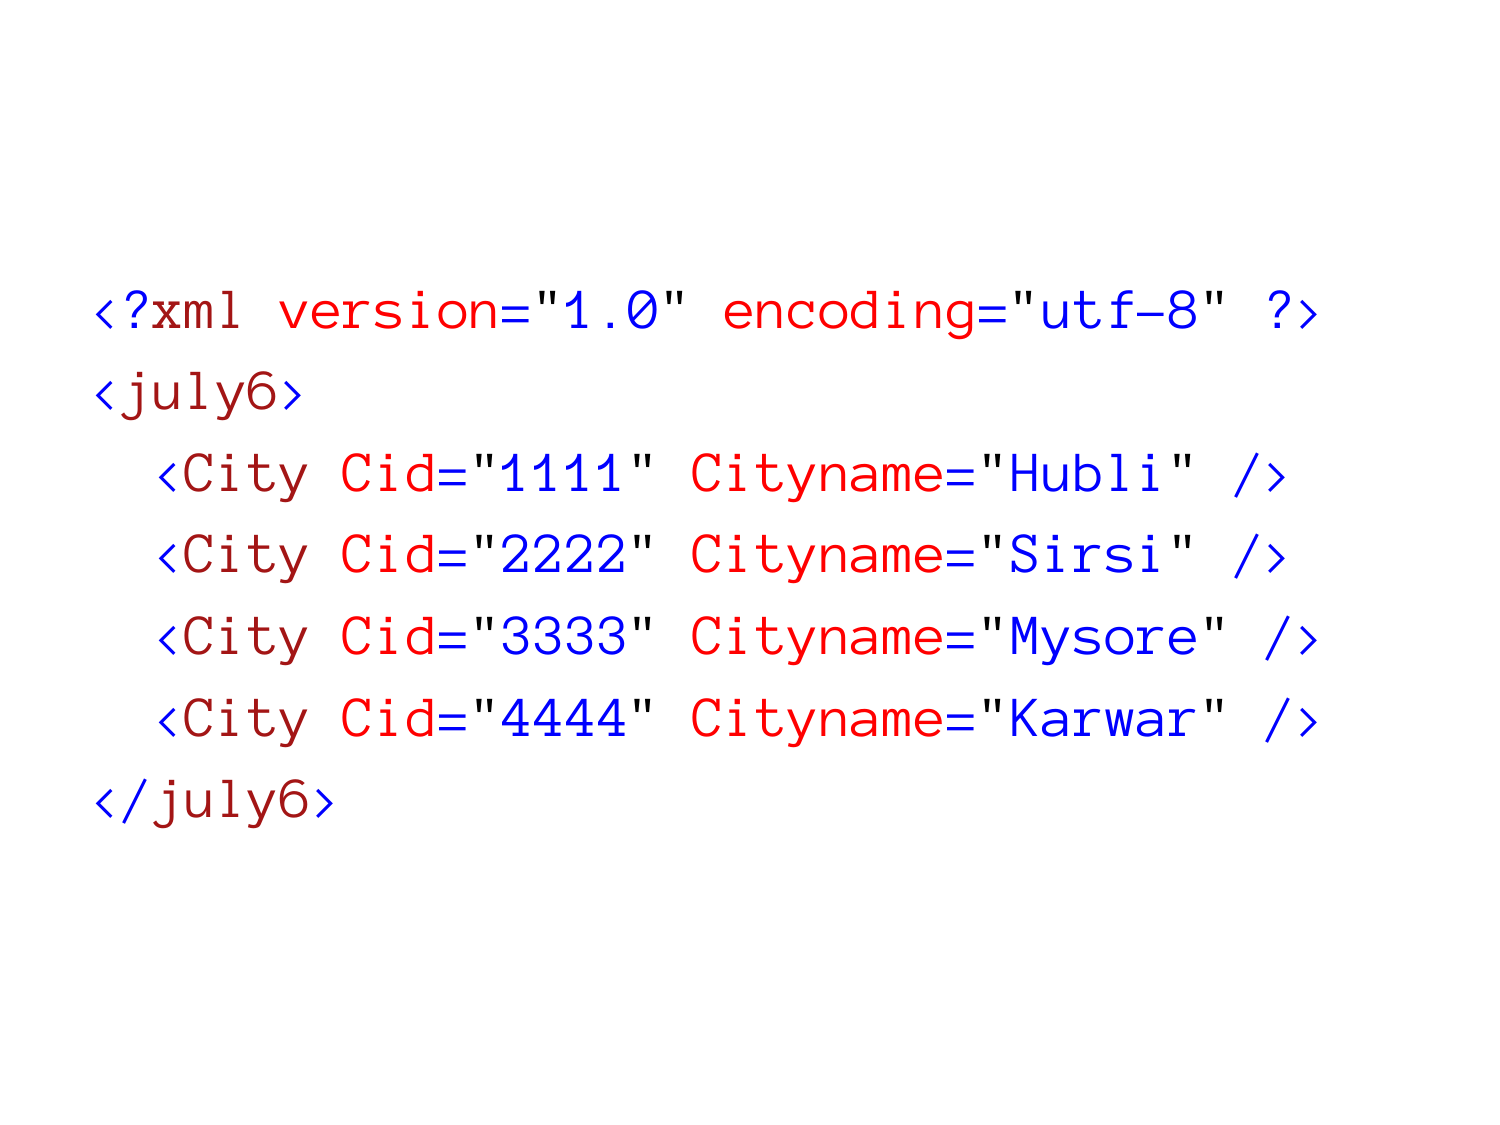

#
<?xml version="1.0" encoding="utf-8" ?>
<july6>
  <City Cid="1111" Cityname="Hubli" />
  <City Cid="2222" Cityname="Sirsi" />
  <City Cid="3333" Cityname="Mysore" />
  <City Cid="4444" Cityname="Karwar" />
</july6>